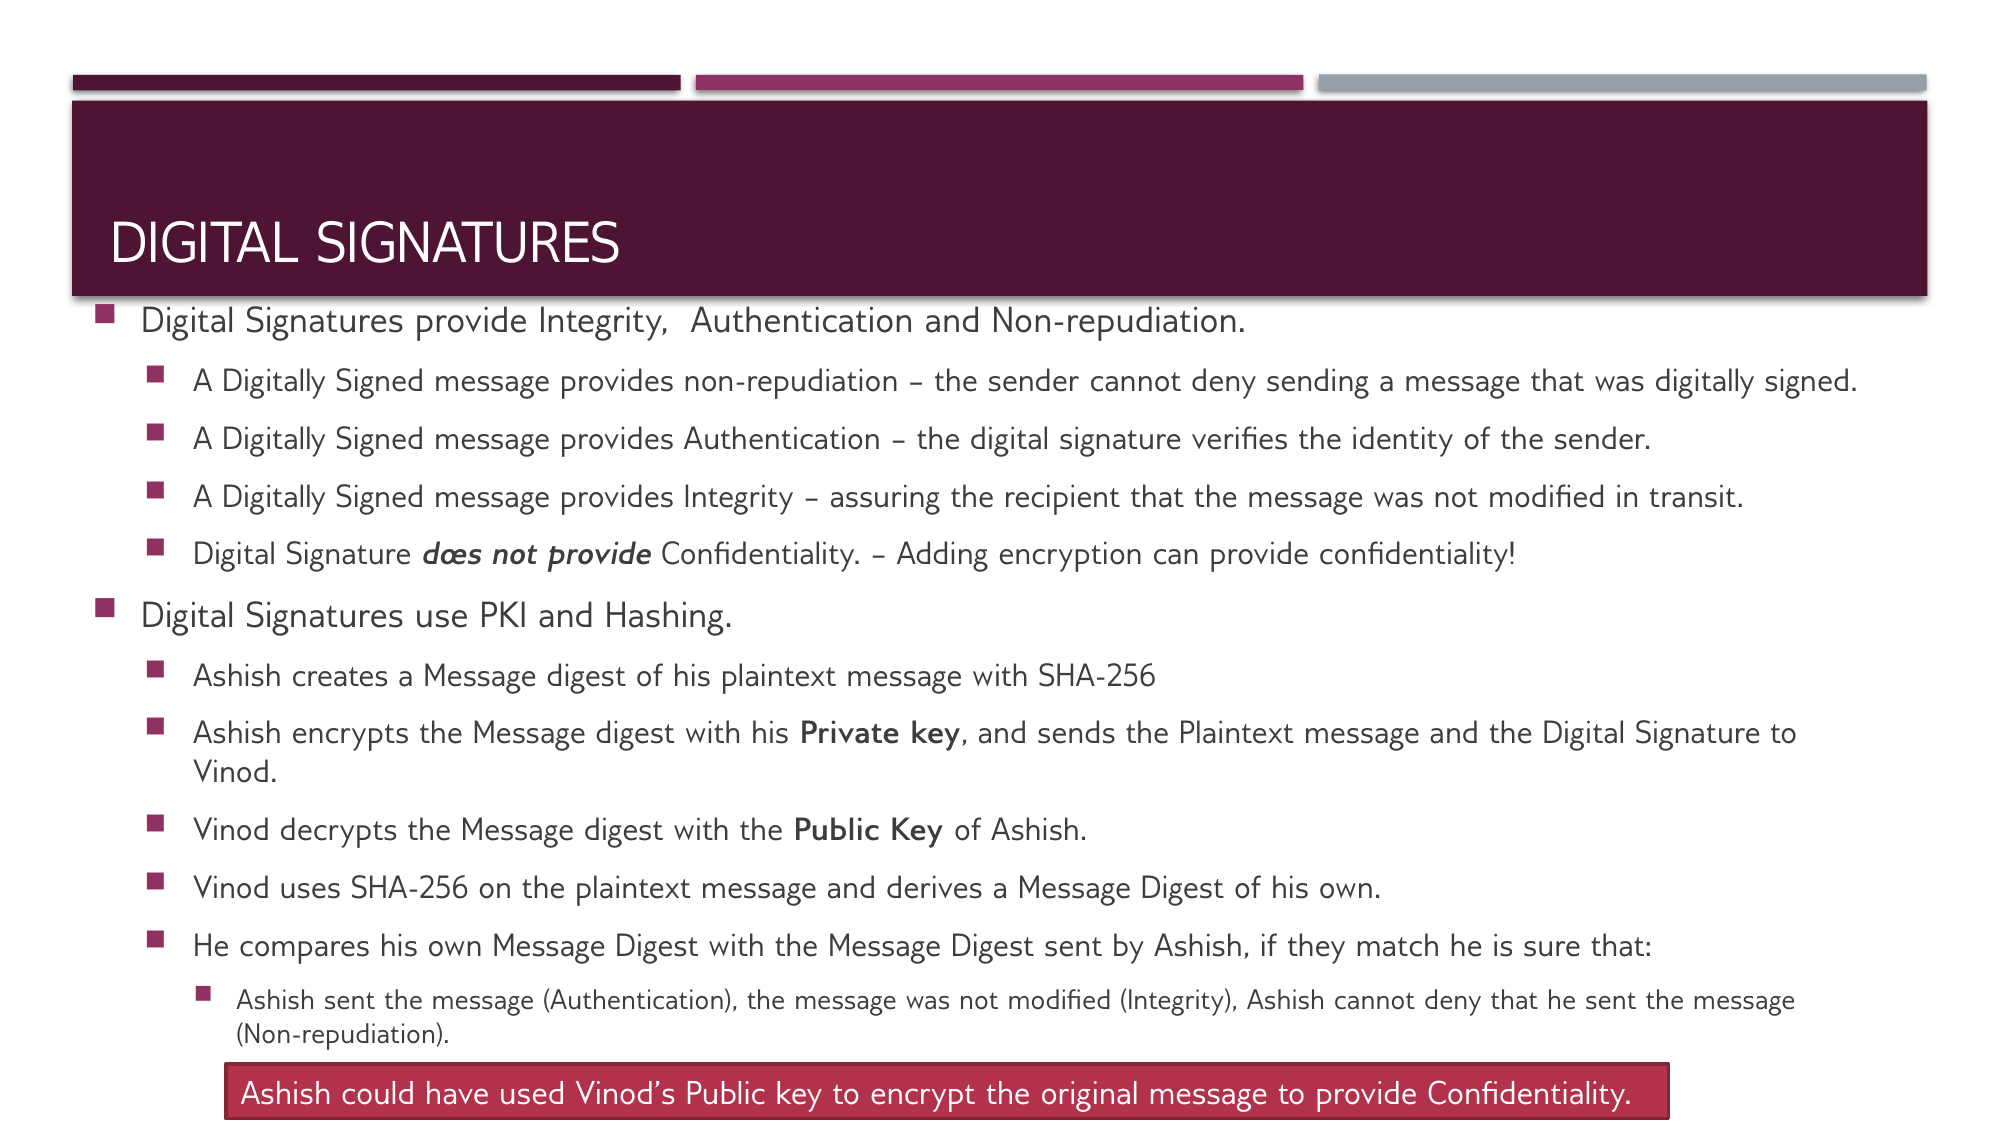

# Digital Signatures
Digital Signatures provide Integrity,  Authentication and Non-repudiation.
A Digitally Signed message provides non-repudiation – the sender cannot deny sending a message that was digitally signed.
A Digitally Signed message provides Authentication – the digital signature verifies the identity of the sender.
A Digitally Signed message provides Integrity – assuring the recipient that the message was not modified in transit.
Digital Signature does not provide Confidentiality. – Adding encryption can provide confidentiality!
Digital Signatures use PKI and Hashing.
Ashish creates a Message digest of his plaintext message with SHA-256
Ashish encrypts the Message digest with his Private key, and sends the Plaintext message and the Digital Signature to Vinod.
Vinod decrypts the Message digest with the Public Key of Ashish.
Vinod uses SHA-256 on the plaintext message and derives a Message Digest of his own.
He compares his own Message Digest with the Message Digest sent by Ashish, if they match he is sure that:
Ashish sent the message (Authentication), the message was not modified (Integrity), Ashish cannot deny that he sent the message (Non-repudiation).
Ashish could have used Vinod’s Public key to encrypt the original message to provide Confidentiality.